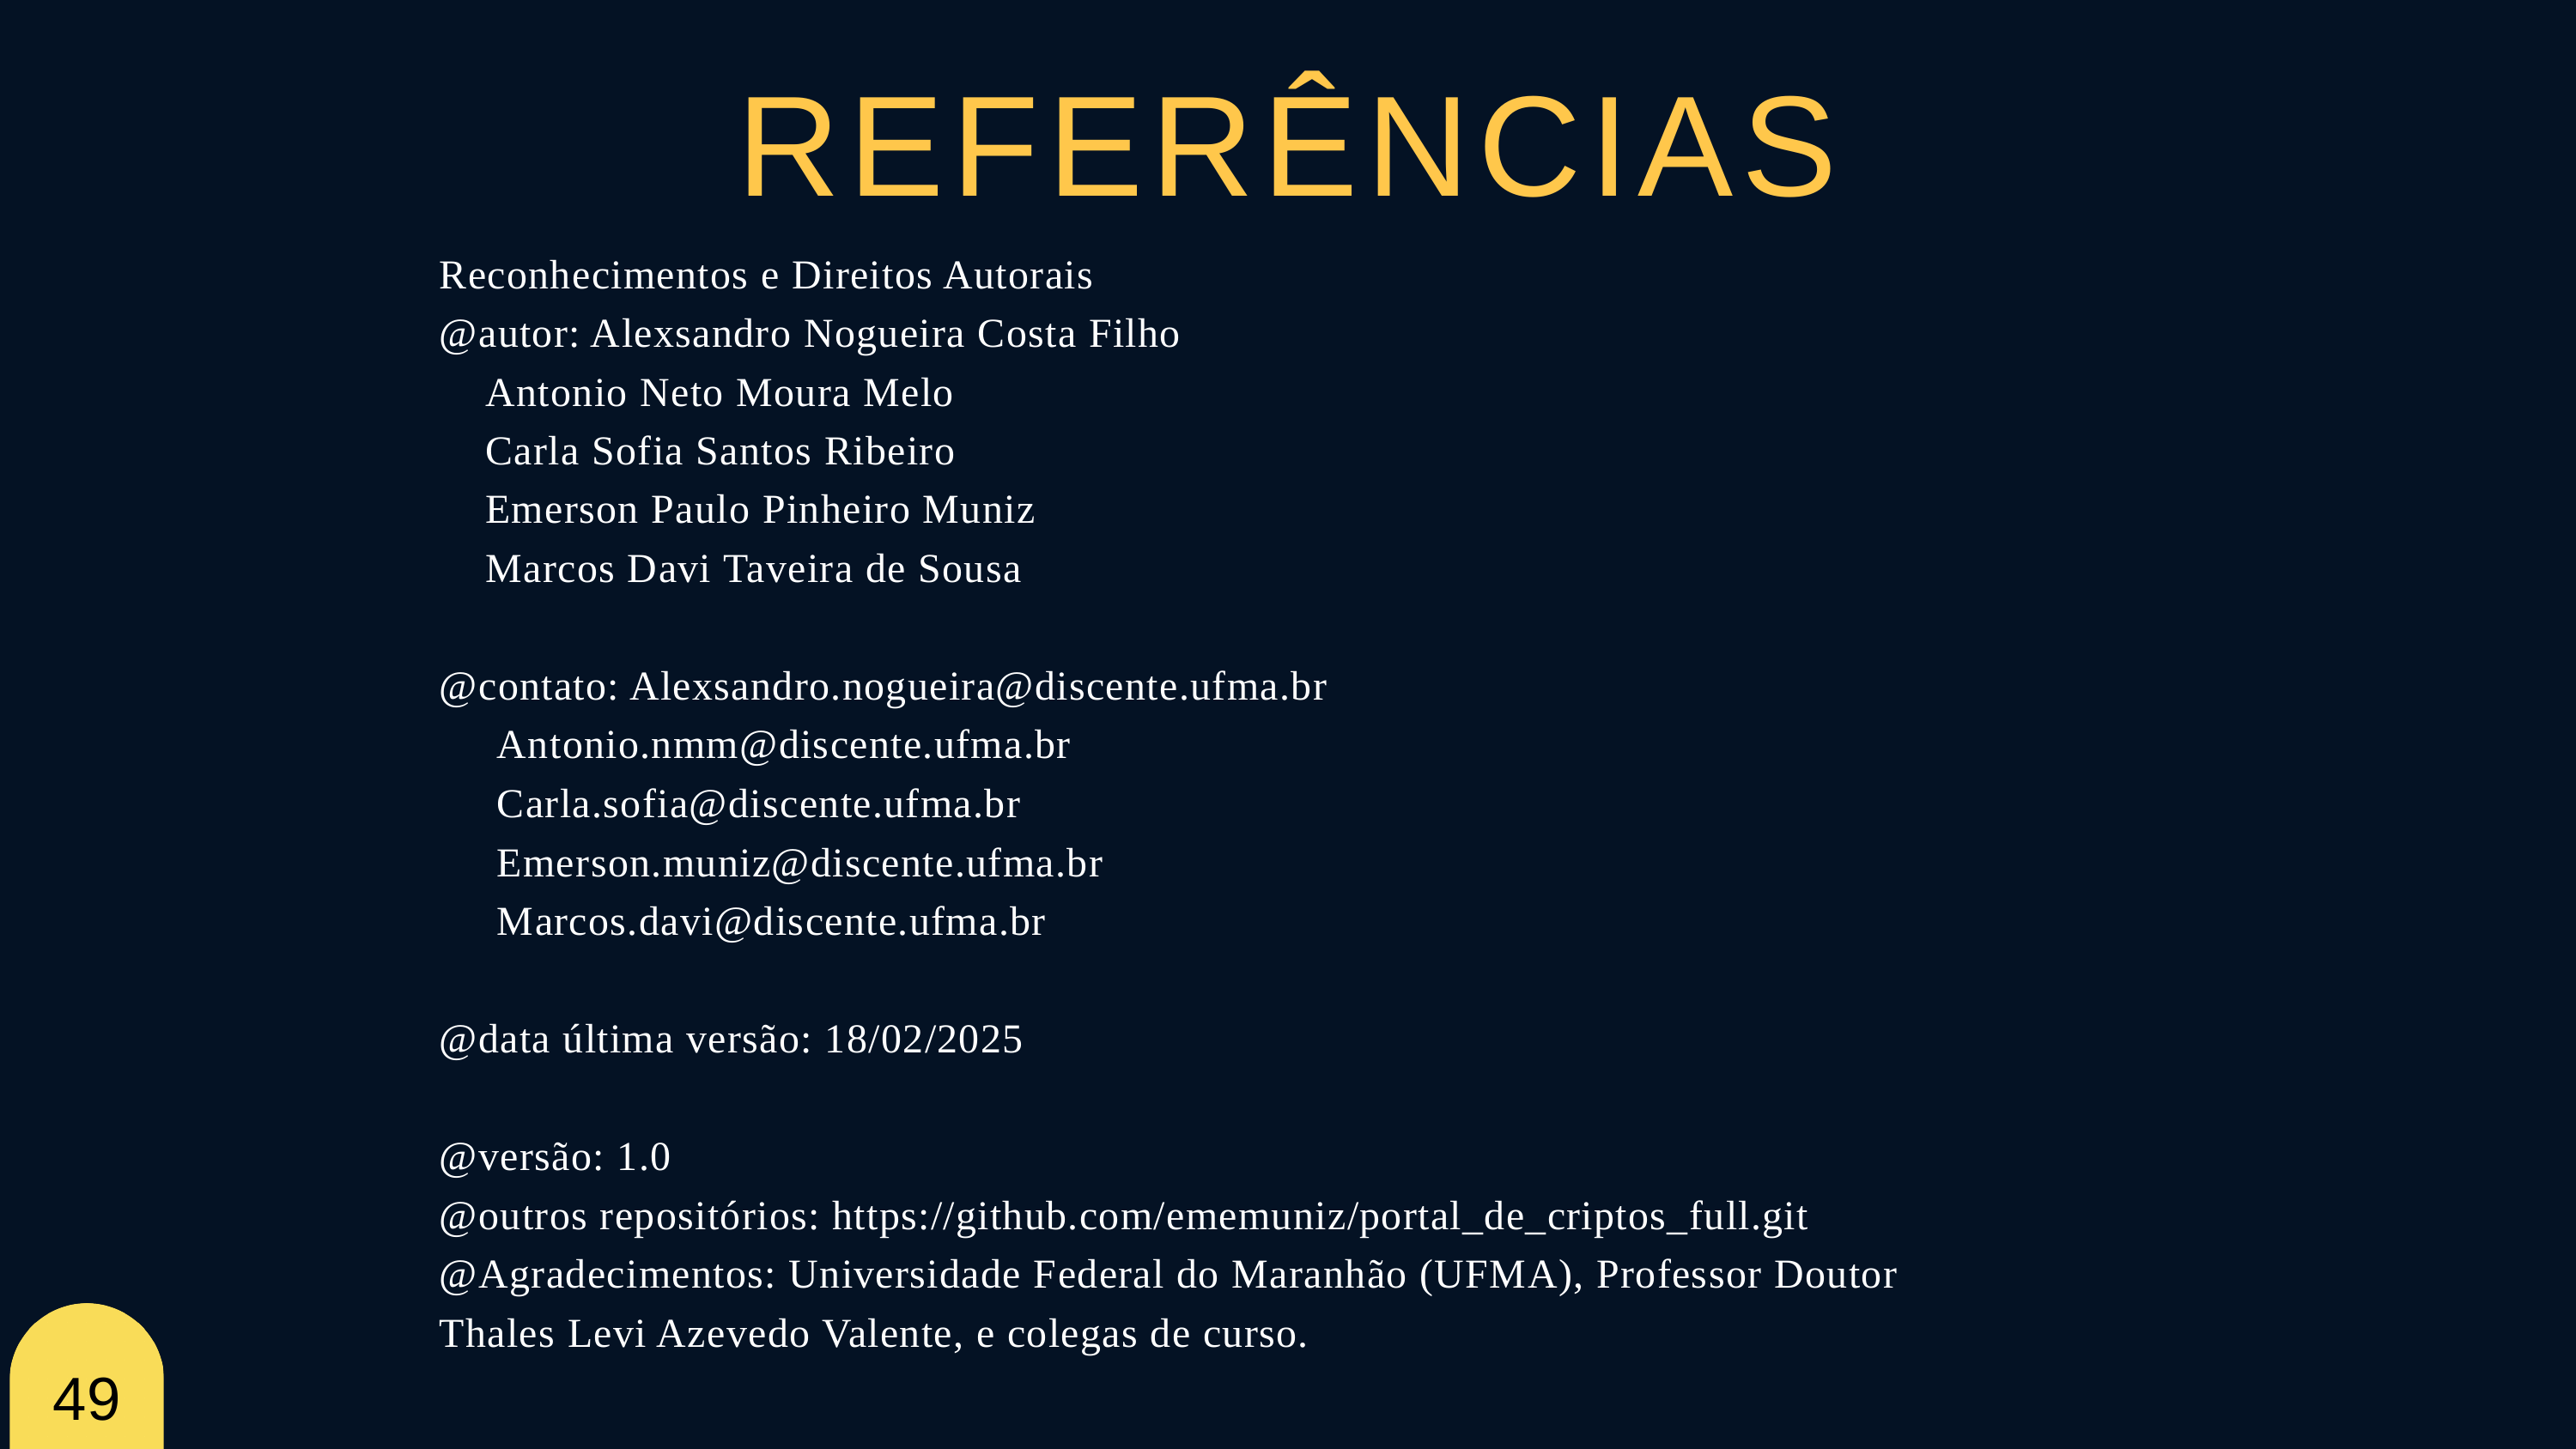

REFERÊNCIAS
Reconhecimentos e Direitos Autorais
@autor: Alexsandro Nogueira Costa Filho
    Antonio Neto Moura Melo
    Carla Sofia Santos Ribeiro
    Emerson Paulo Pinheiro Muniz
    Marcos Davi Taveira de Sousa

@contato: Alexsandro.nogueira@discente.ufma.br
     Antonio.nmm@discente.ufma.br
     Carla.sofia@discente.ufma.br
     Emerson.muniz@discente.ufma.br
     Marcos.davi@discente.ufma.br

@data última versão: 18/02/2025

@versão: 1.0
@outros repositórios: https://github.com/ememuniz/portal_de_criptos_full.git
@Agradecimentos: Universidade Federal do Maranhão (UFMA), Professor Doutor
Thales Levi Azevedo Valente, e colegas de curso.

49